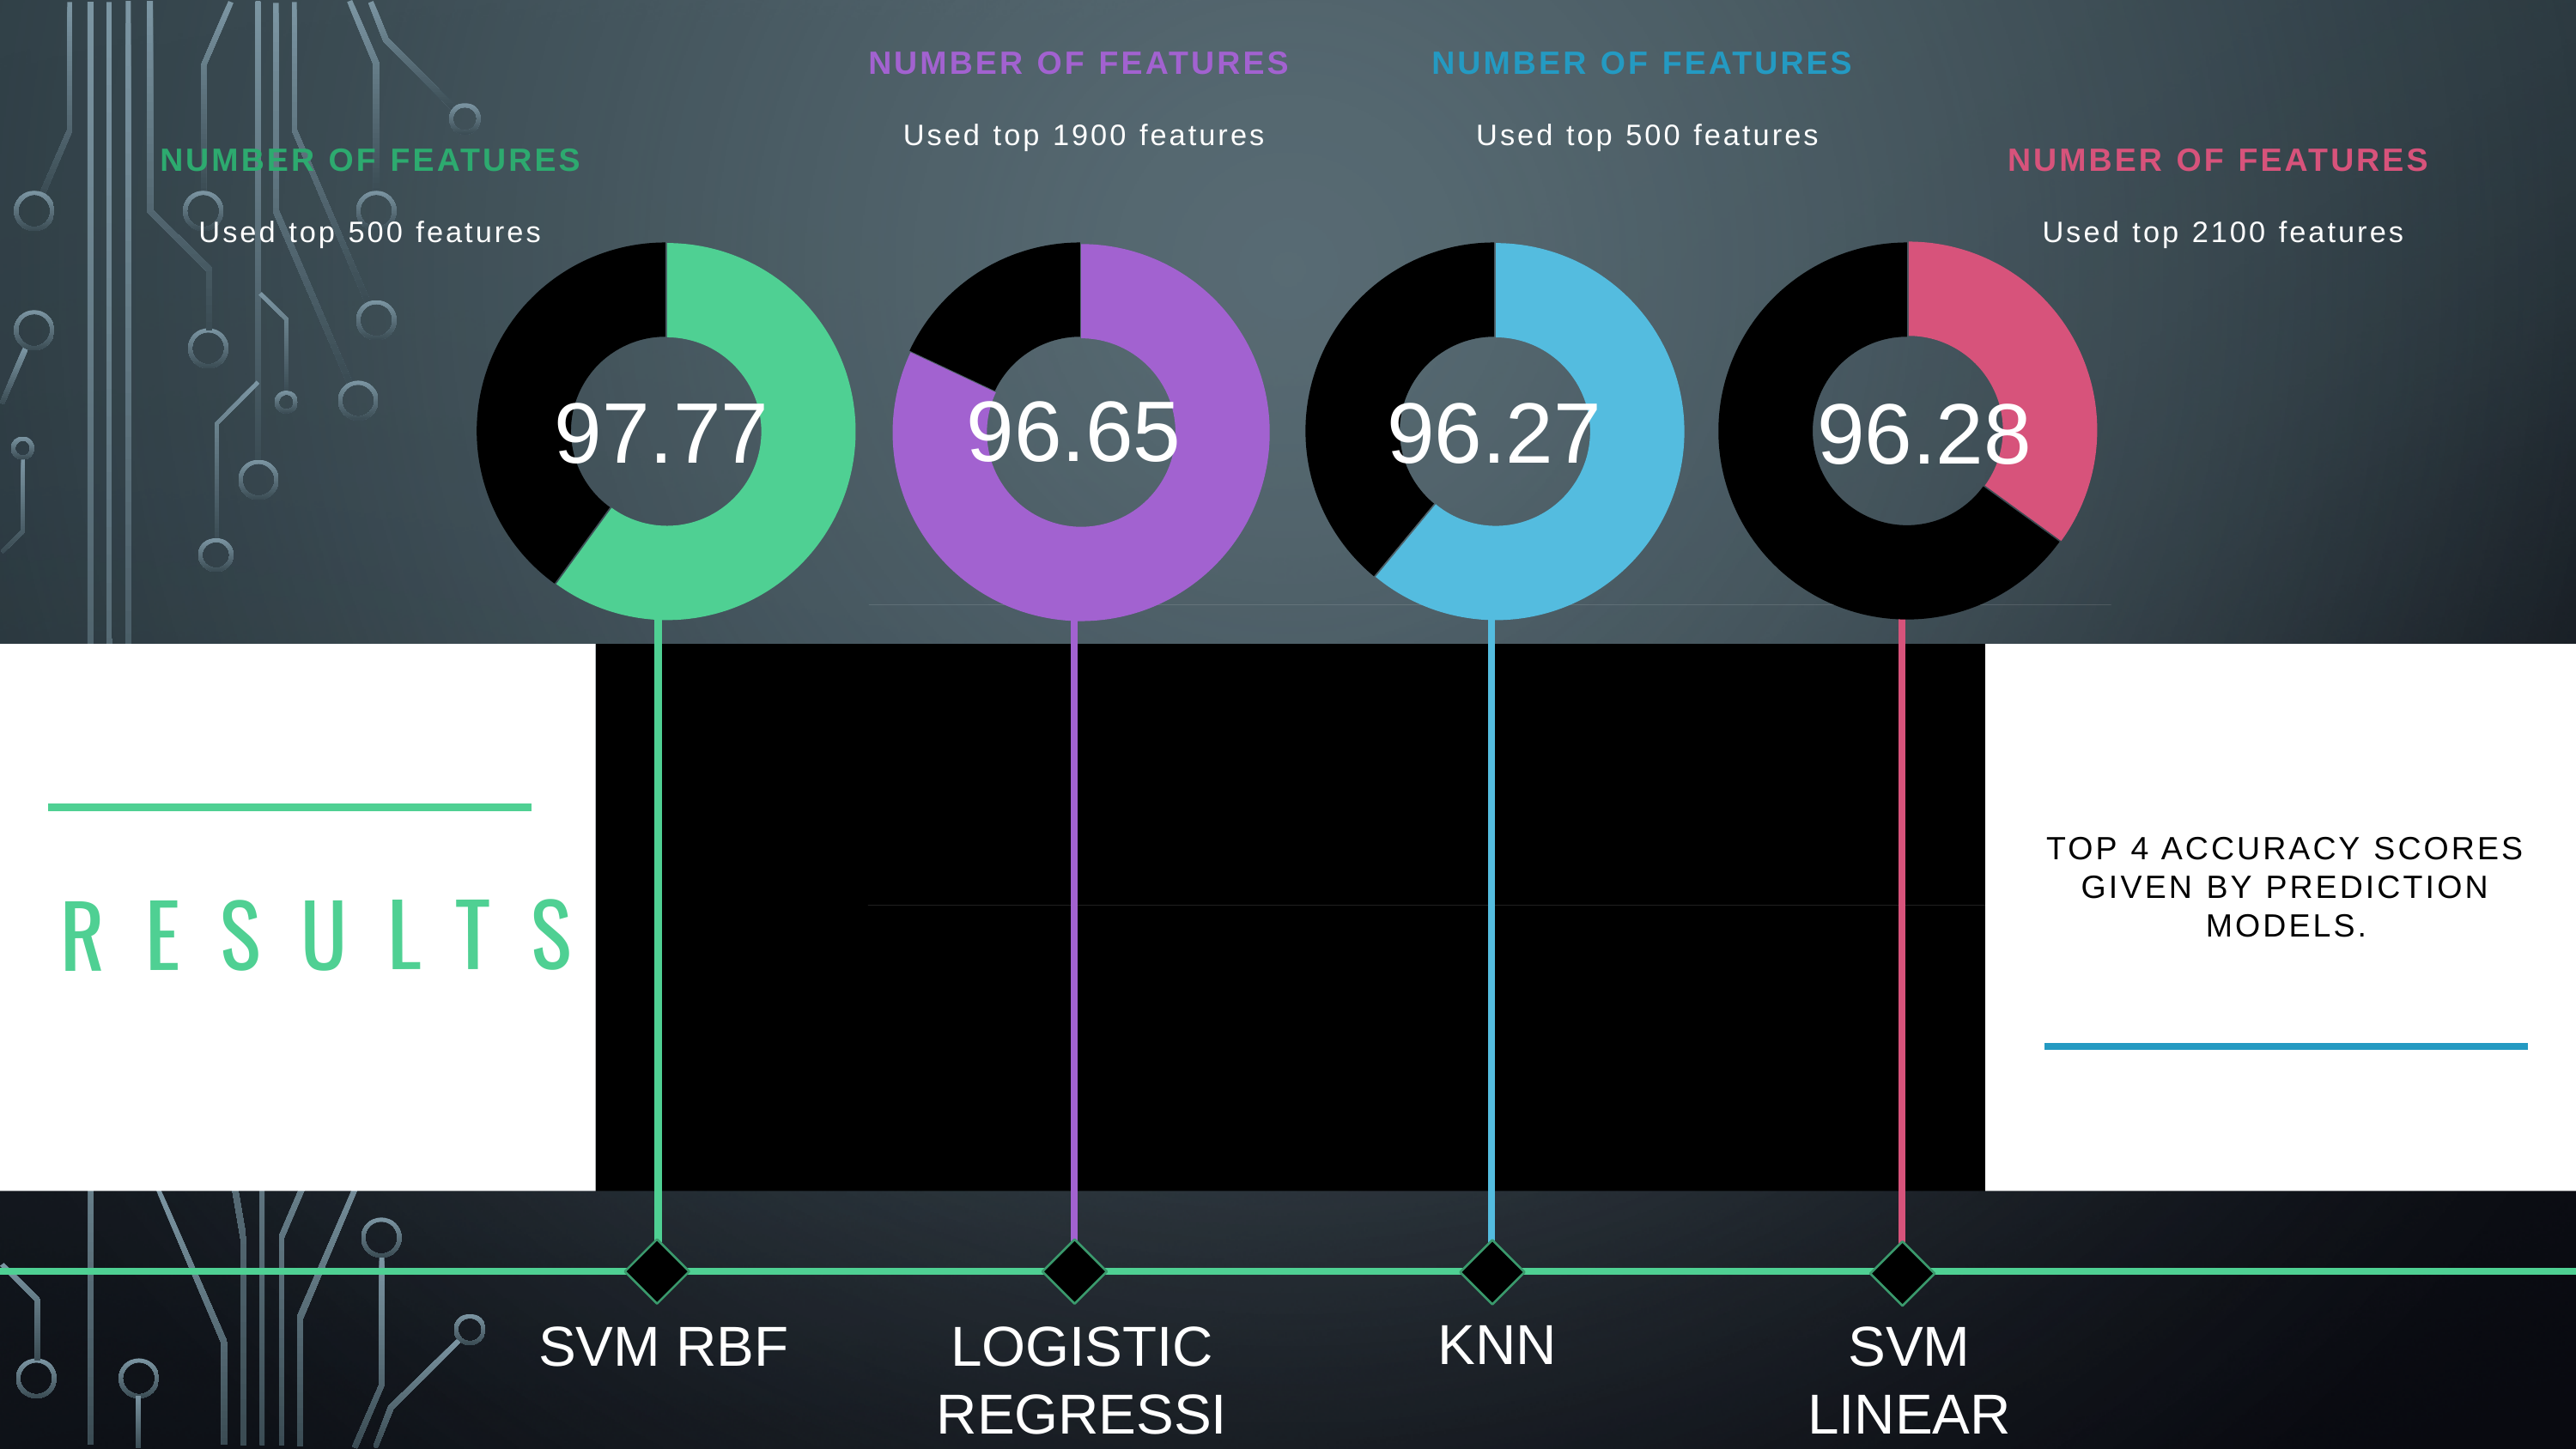

NUMBER OF FEATURES

 Used top 1900 features
NUMBER OF FEATURES

 Used top 500 features
NUMBER OF FEATURES

 Used top 500 features
NUMBER OF FEATURES

 Used top 2100 features

### Chart

| Category | Sales |
|---|---|
| Stat 1 (Red Value) | 60.0 |
| Stat 2 (Grey Value) | 40.0 |

### Chart

| Category | Sales |
|---|---|
| Stat 1 (Red Value) | 82.0 |
| Stat 2 (Grey Value) | 18.0 |

### Chart

| Category | Sales |
|---|---|
| Stat 1 (Red Value) | 61.0 |
| Stat 2 (Grey Value) | None |
| Stat 3 | 39.0 |

### Chart

| Category | Sales |
|---|---|
| Stat 1 (Red Value) | 35.0 |
| Stat 2 (Grey Value) | 65.0 |
96.65
96.27
97.77
96.28

TOP 4 ACCURACY SCORES GIVEN BY PREDICTION MODELS.
RESULTS

KNN
SVM RBF
LOGISTIC REGRESSION
SVM LINEAR